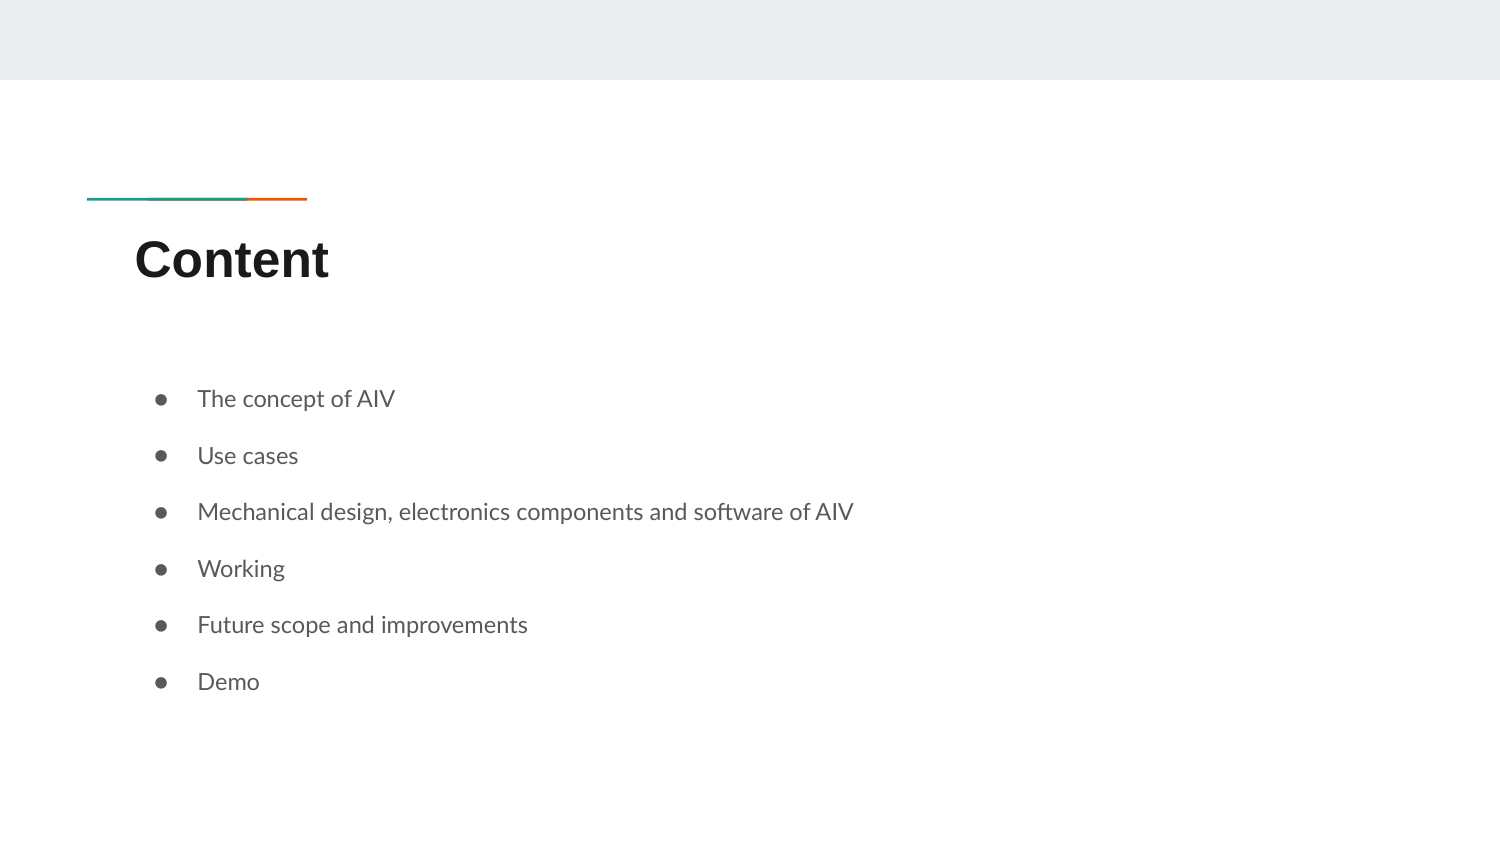

# Content
The concept of AIV
Use cases
Mechanical design, electronics components and software of AIV
Working
Future scope and improvements
Demo